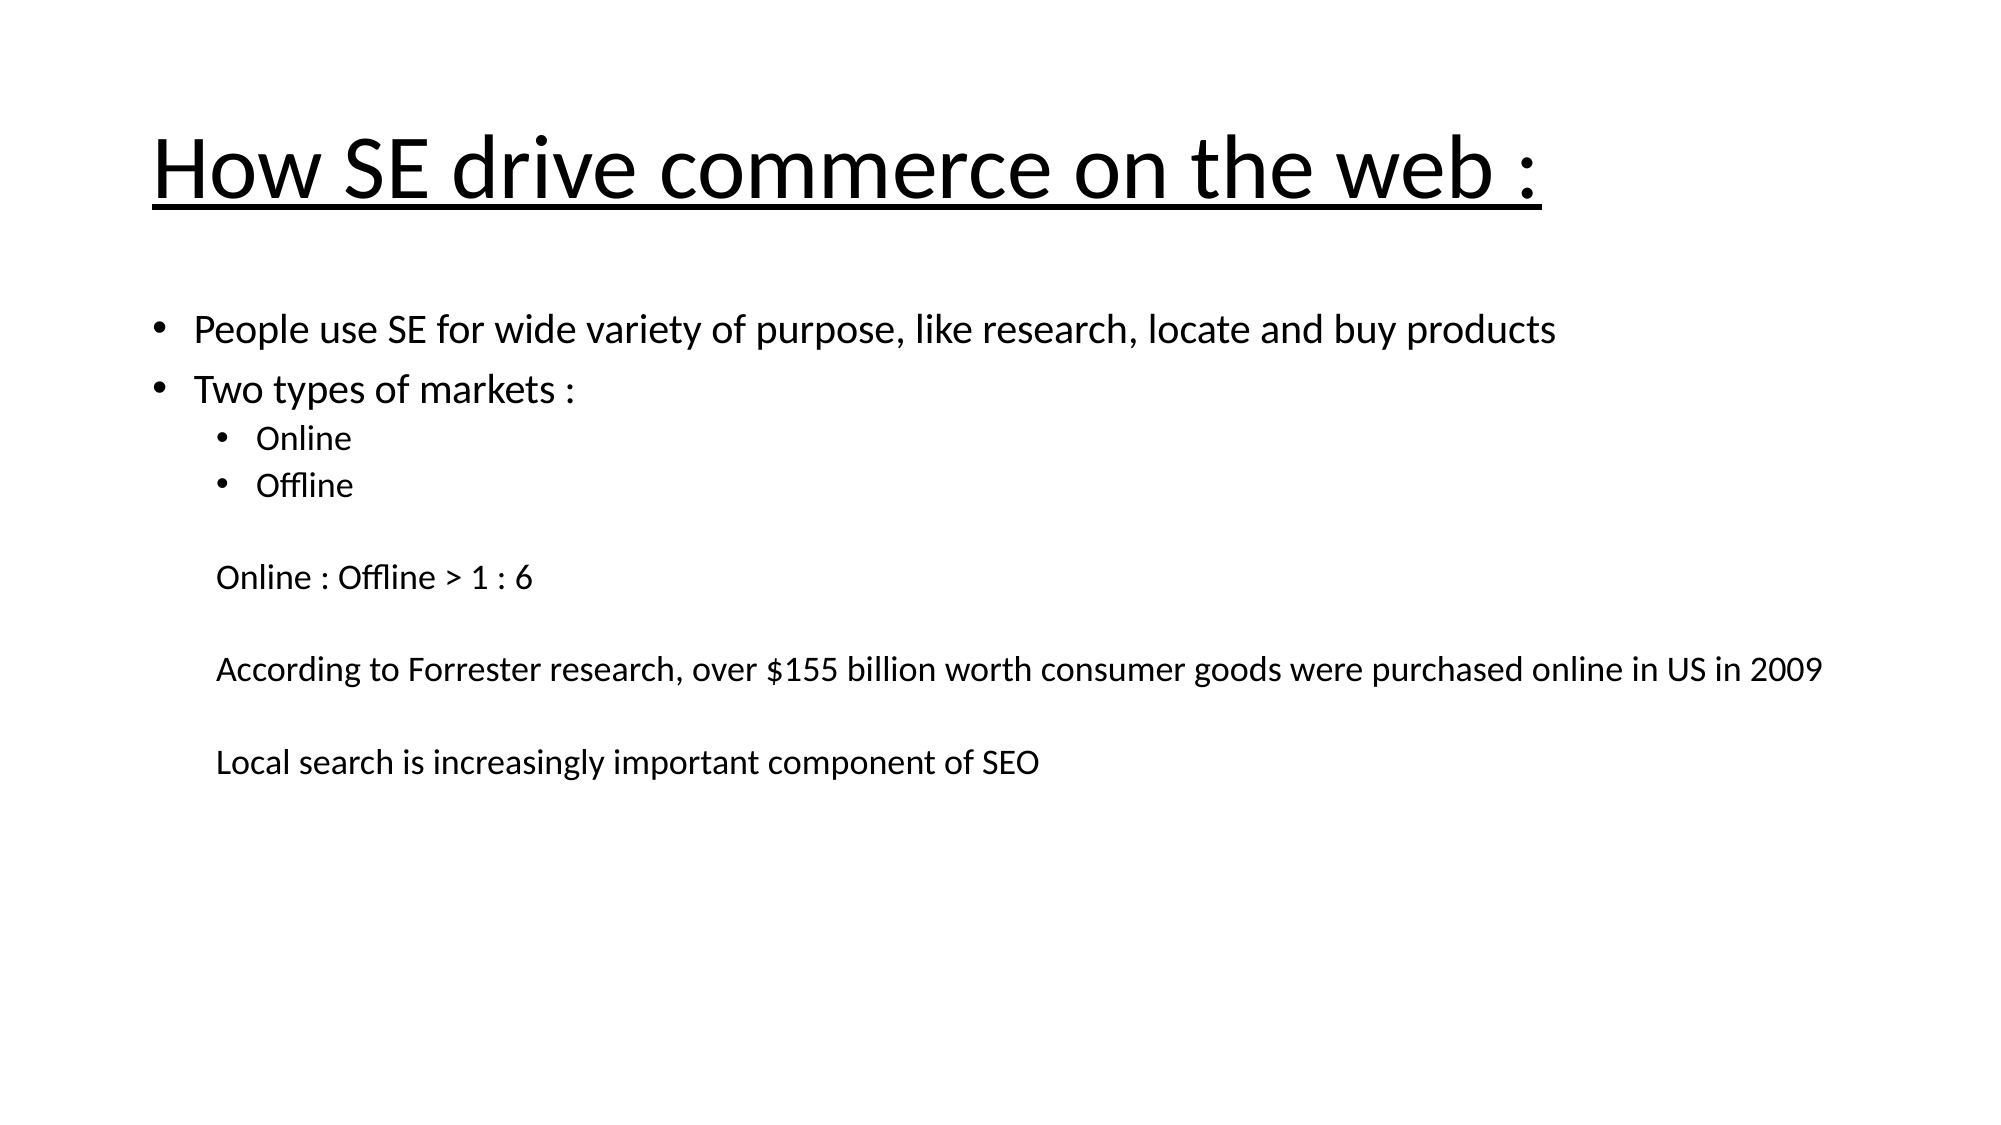

# How SE drive commerce on the web :
 People use SE for wide variety of purpose, like research, locate and buy products
 Two types of markets :
 Online
 Offline

Online : Offline > 1 : 6

According to Forrester research, over $155 billion worth consumer goods were purchased online in US in 2009

Local search is increasingly important component of SEO